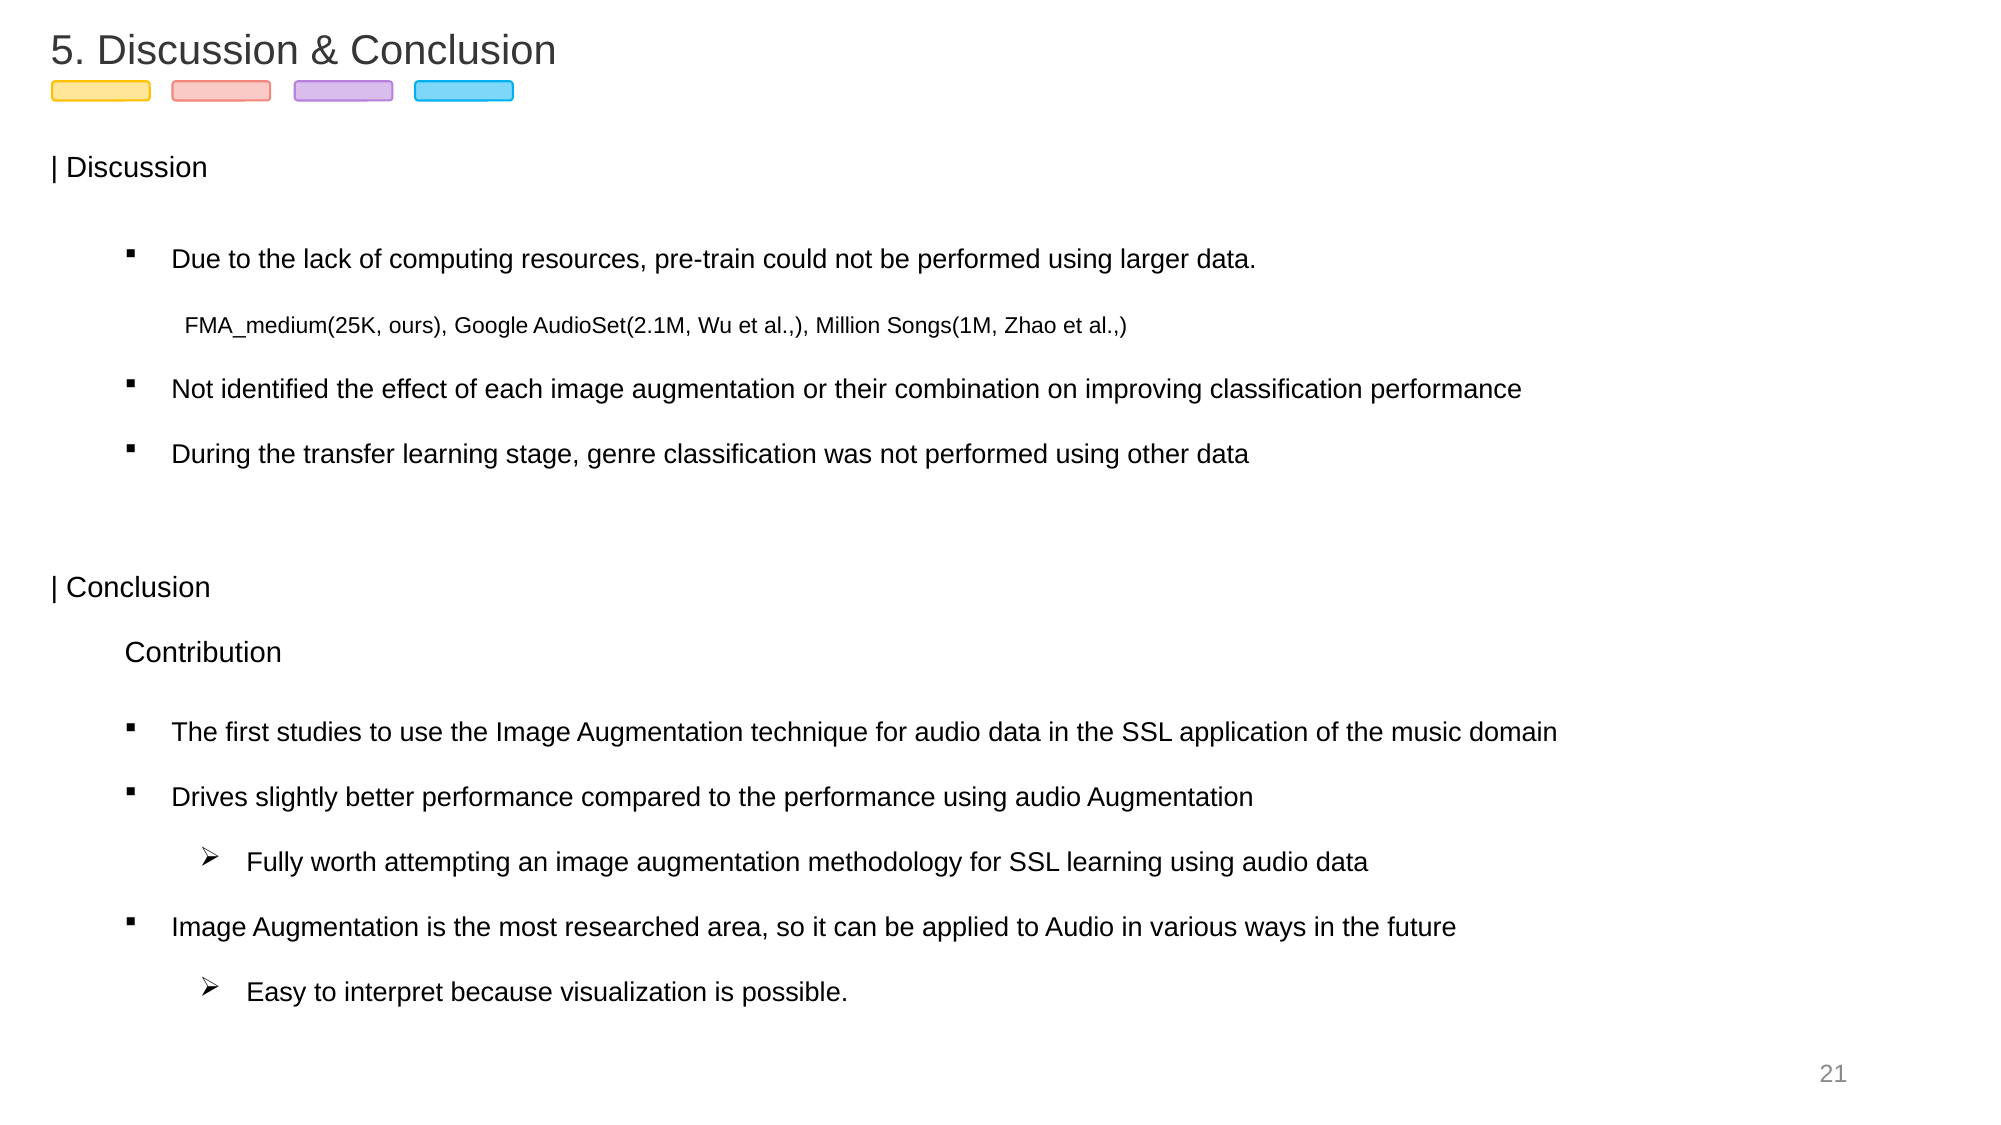

5. Discussion & Conclusion

| Discussion
Due to the lack of computing resources, pre-train could not be performed using larger data.
        FMA_medium(25K, ours), Google AudioSet(2.1M, Wu et al.,), Million Songs(1M, Zhao et al.,)
Not identified the effect of each image augmentation or their combination on improving classification performance
During the transfer learning stage, genre classification was not performed using other data

| Conclusion
Contribution
The first studies to use the Image Augmentation technique for audio data in the SSL application of the music domain
Drives slightly better performance compared to the performance using audio Augmentation
Fully worth attempting an image augmentation methodology for SSL learning using audio data
Image Augmentation is the most researched area, so it can be applied to Audio in various ways in the future
Easy to interpret because visualization is possible.

21